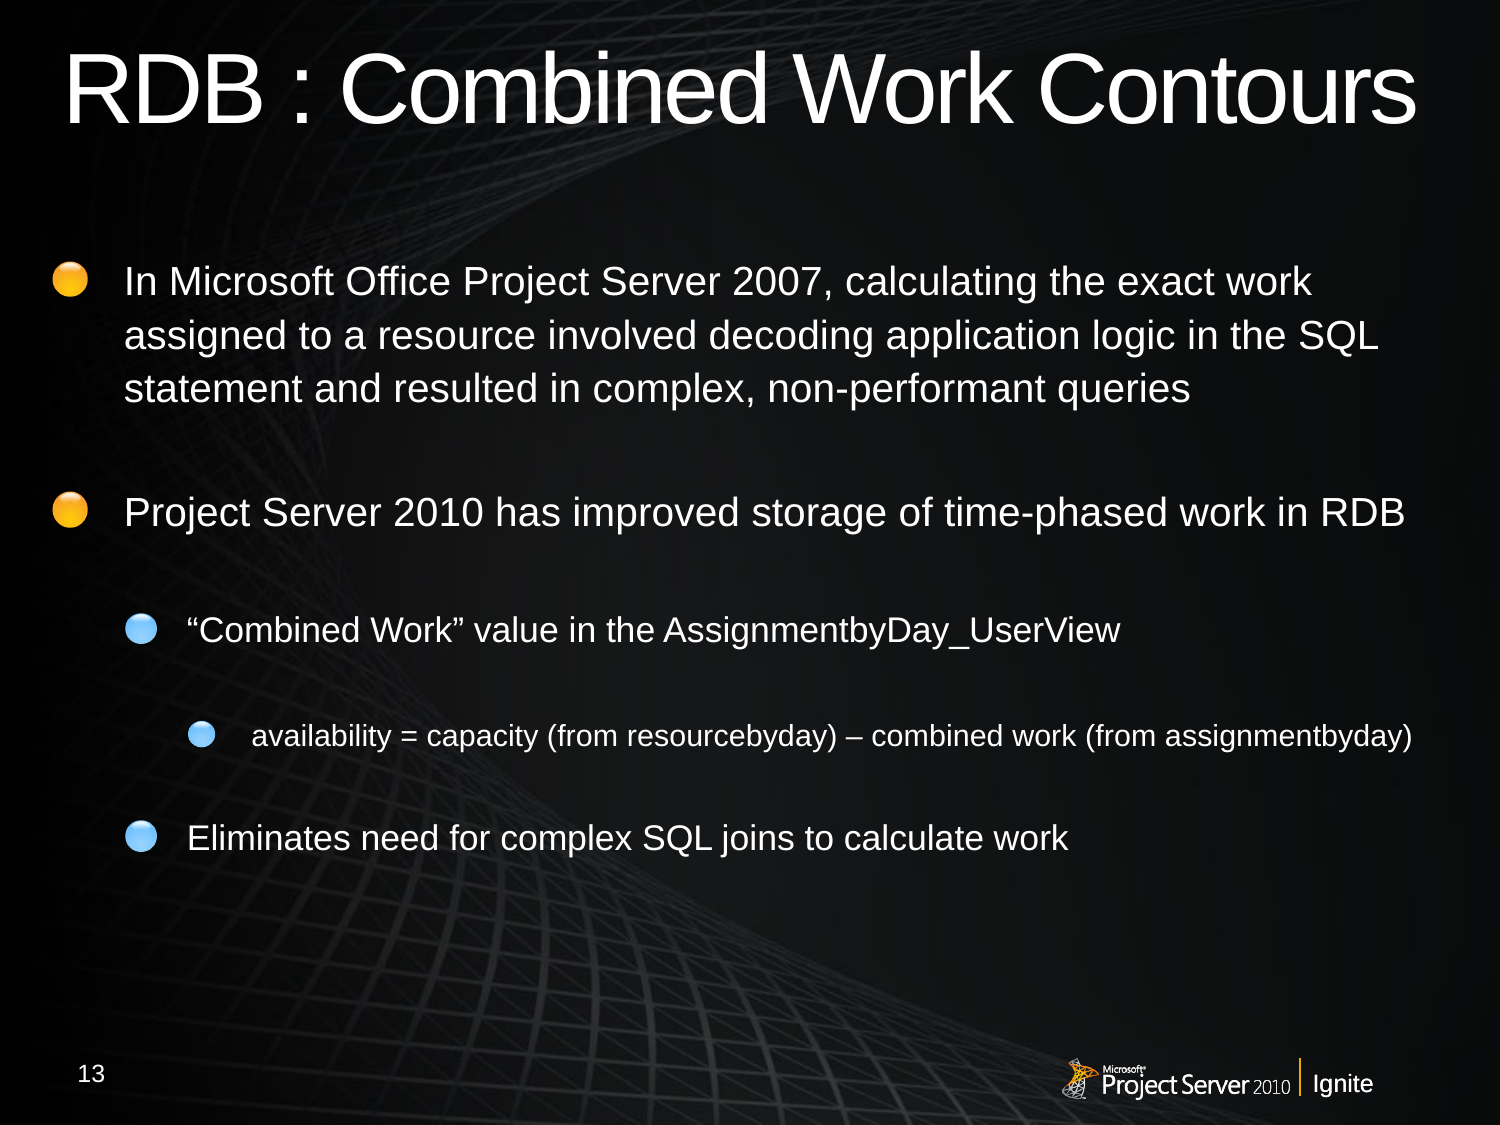

# RDB : Combined Work Contours
In Microsoft Office Project Server 2007, calculating the exact work assigned to a resource involved decoding application logic in the SQL statement and resulted in complex, non-performant queries

Project Server 2010 has improved storage of time-phased work in RDB

“Combined Work” value in the AssignmentbyDay_UserView

availability = capacity (from resourcebyday) – combined work (from assignmentbyday)

Eliminates need for complex SQL joins to calculate work
13